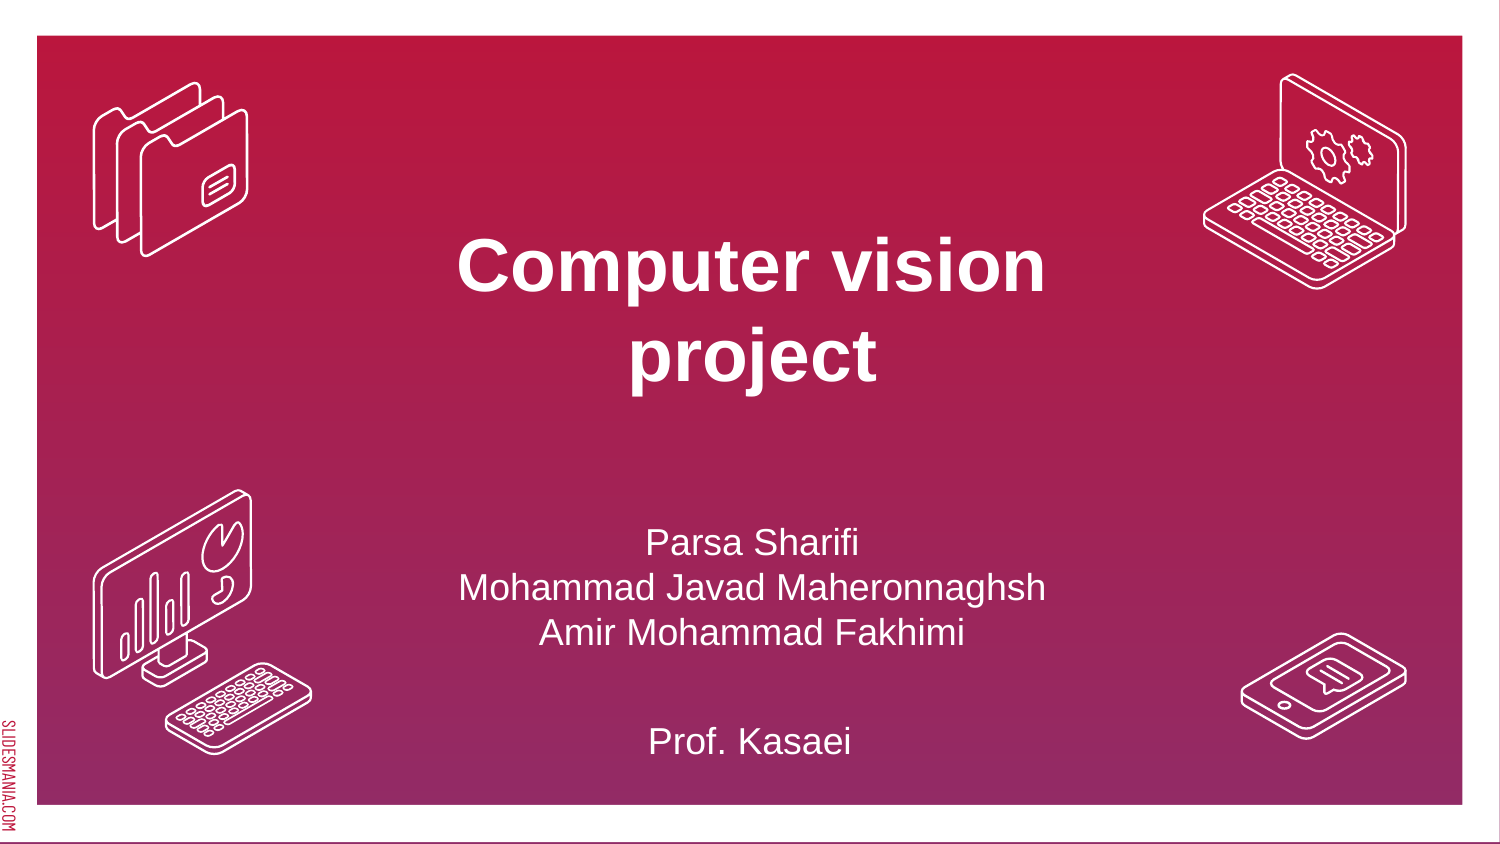

# Computer vision project
Parsa Sharifi
Mohammad Javad Maheronnaghsh
Amir Mohammad Fakhimi
Prof. Kasaei